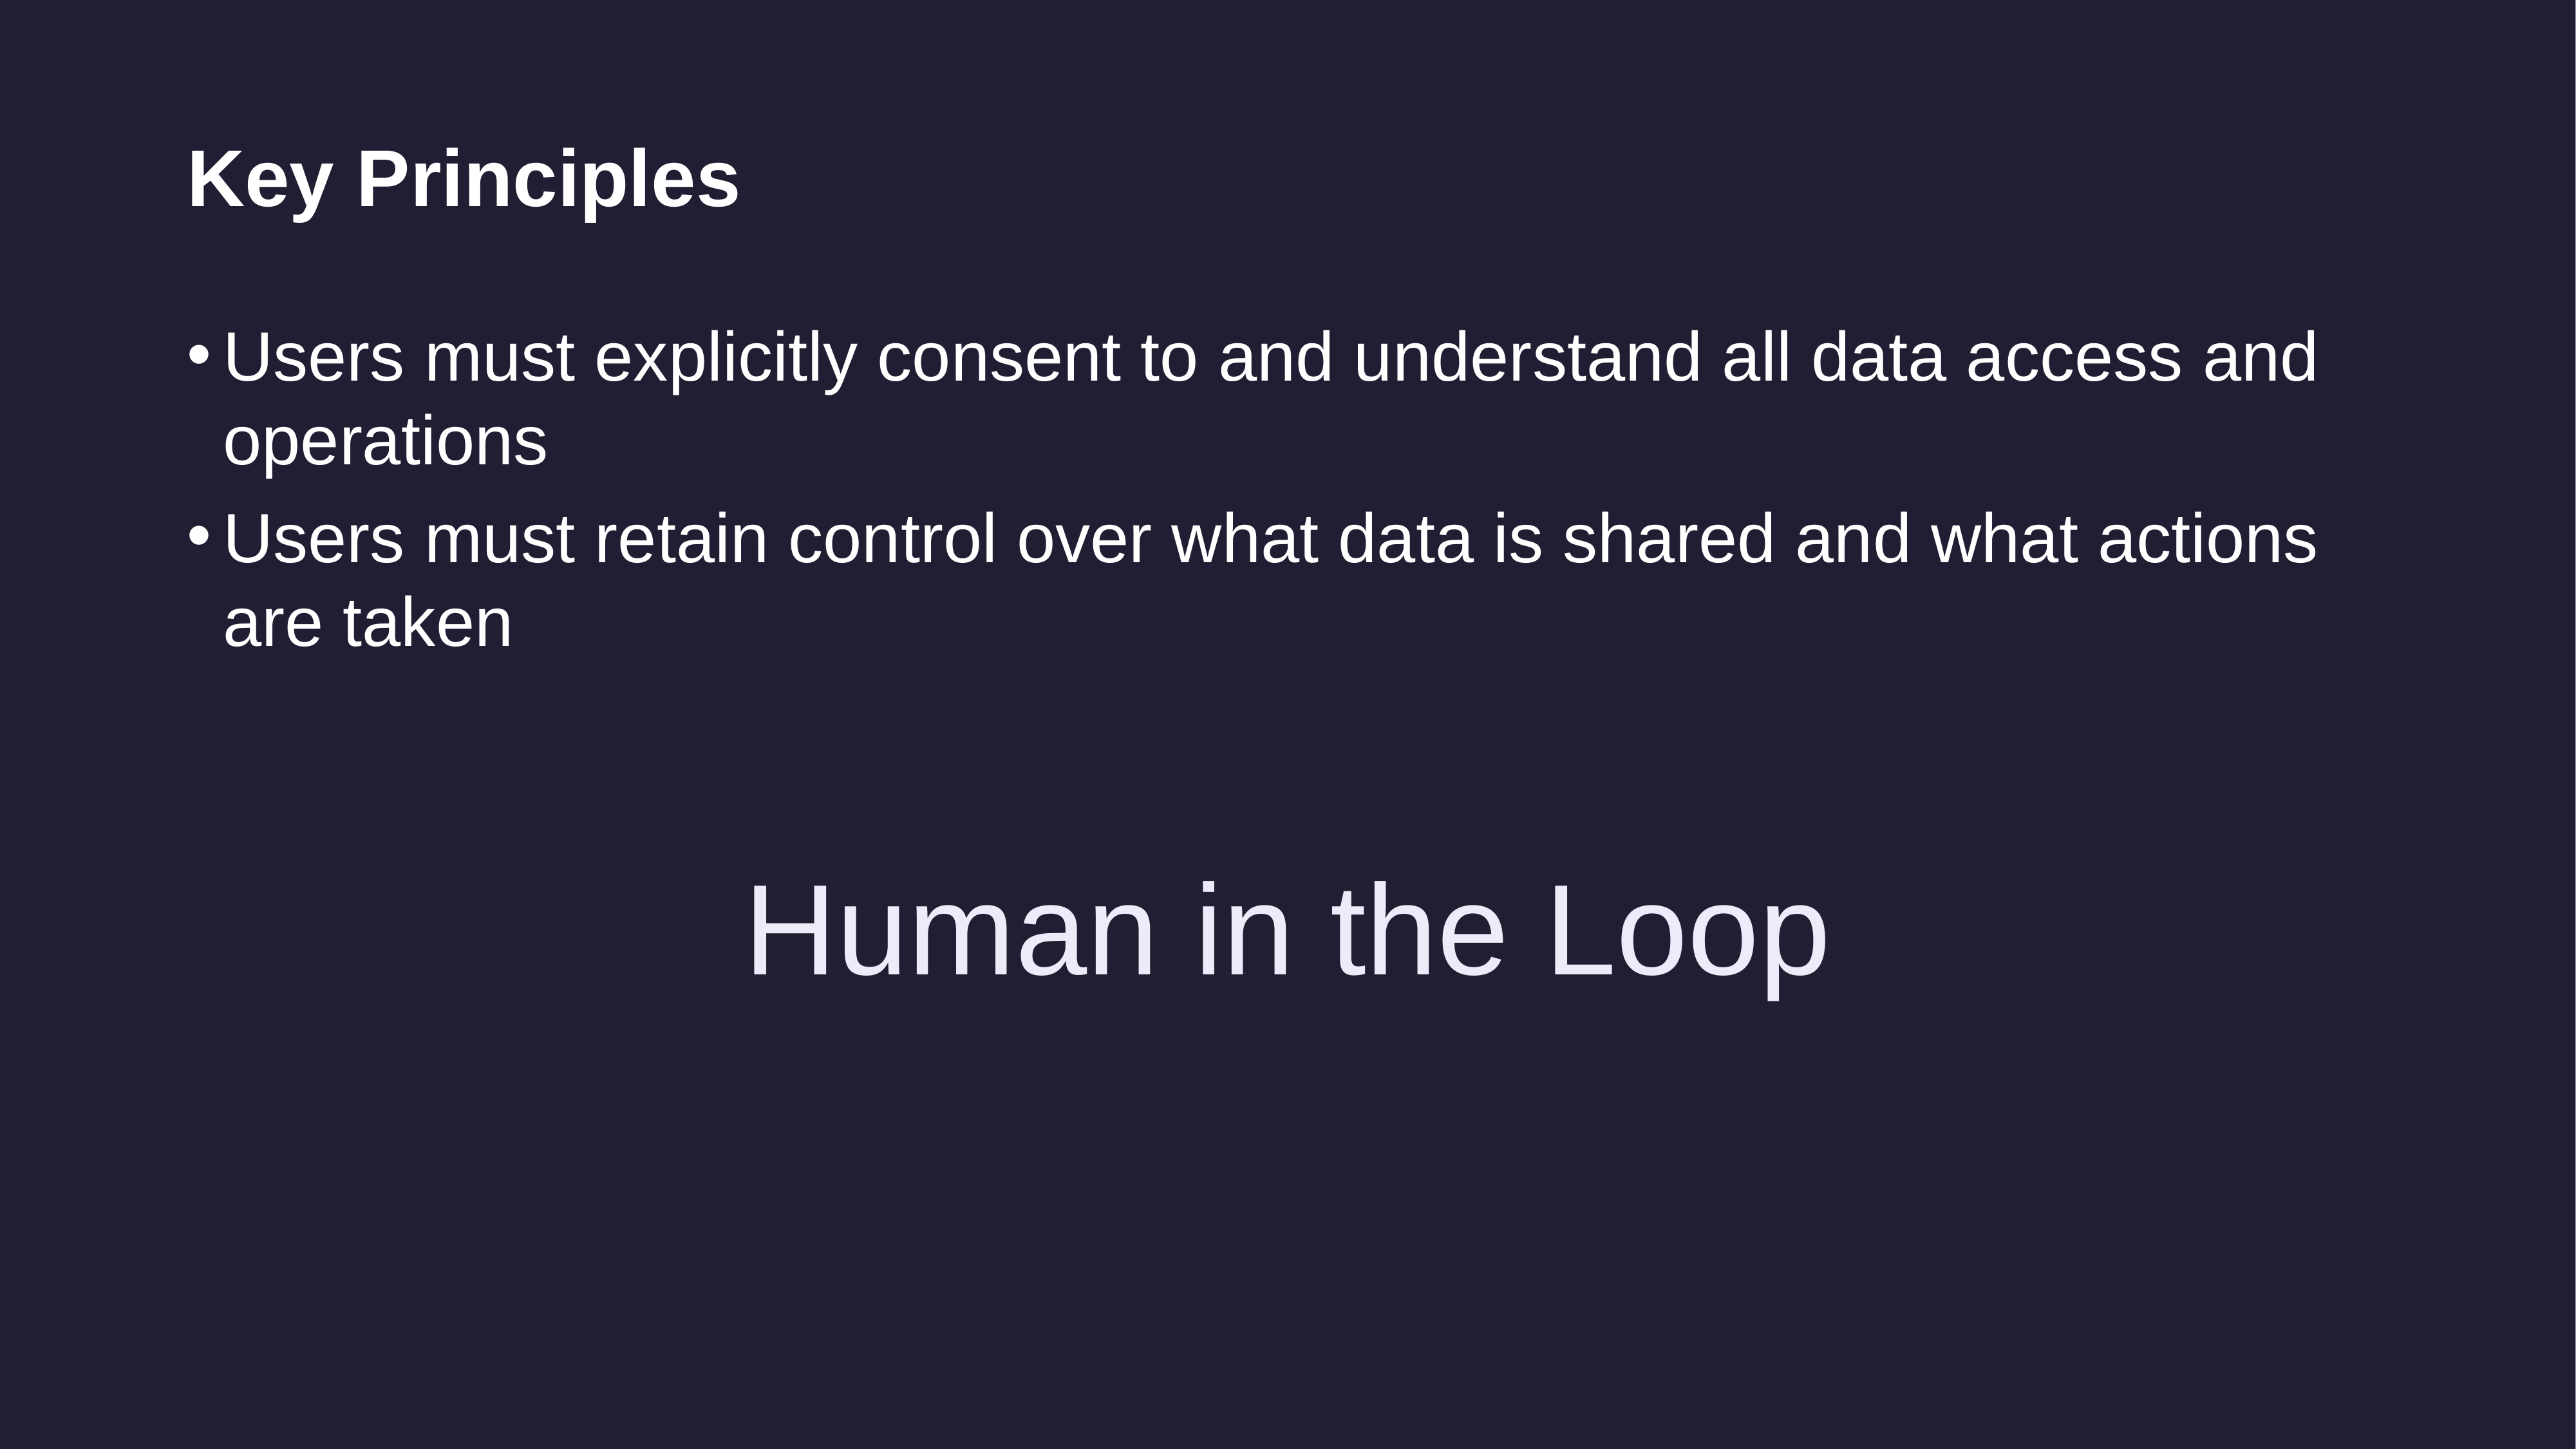

# Key Principles
Users must explicitly consent to and understand all data access and operations
Users must retain control over what data is shared and what actions are taken
Human in the Loop